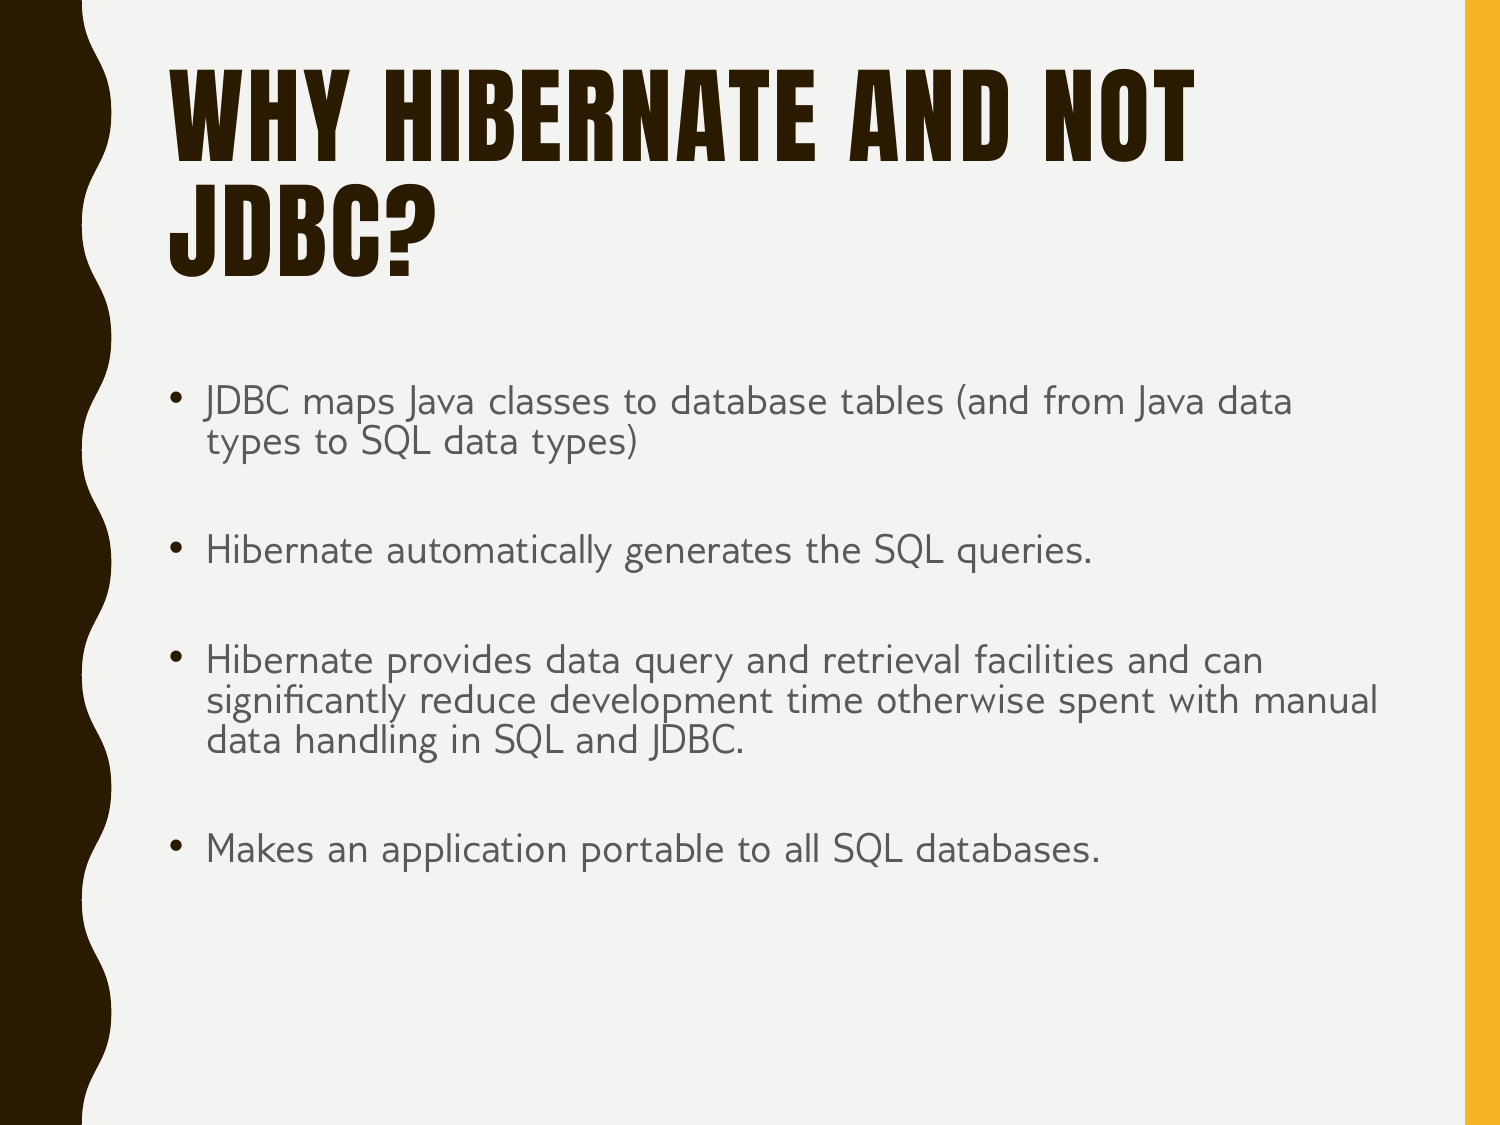

# Why Hibernate and not JDBC?
JDBC maps Java classes to database tables (and from Java data types to SQL data types)

Hibernate automatically generates the SQL queries.

Hibernate provides data query and retrieval facilities and can significantly reduce development time otherwise spent with manual data handling in SQL and JDBC.

Makes an application portable to all SQL databases.